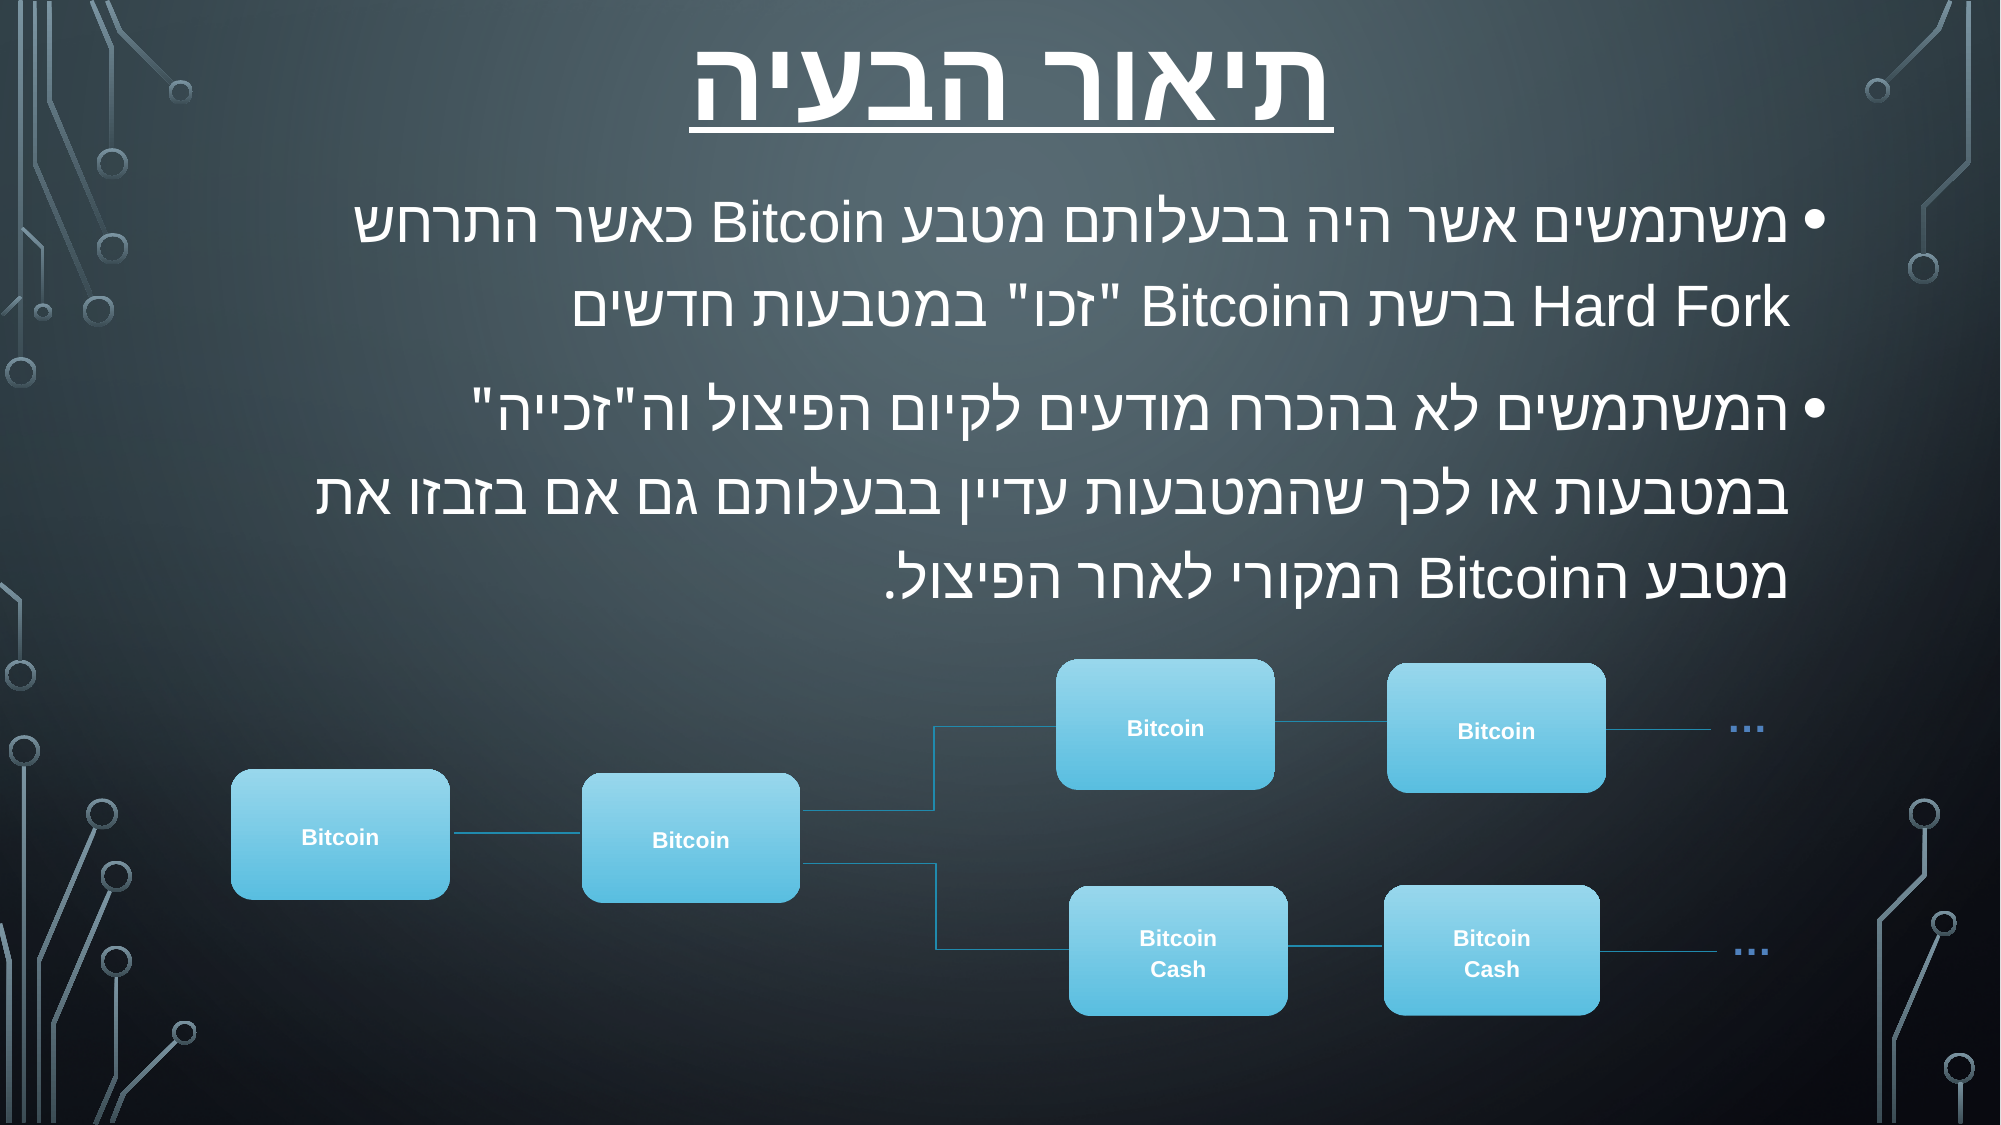

# תיאור הבעיה
משתמשים אשר היה בבעלותם מטבע Bitcoin כאשר התרחש Hard Fork ברשת הBitcoin "זכו" במטבעות חדשים
המשתמשים לא בהכרח מודעים לקיום הפיצול וה"זכייה" במטבעות או לכך שהמטבעות עדיין בבעלותם גם אם בזבזו את מטבע הBitcoin המקורי לאחר הפיצול.

Bitcoin
Bitcoin
Bitcoin
Cash
Bitcoin
Bitcoin
Bitcoin
Cash
…
…